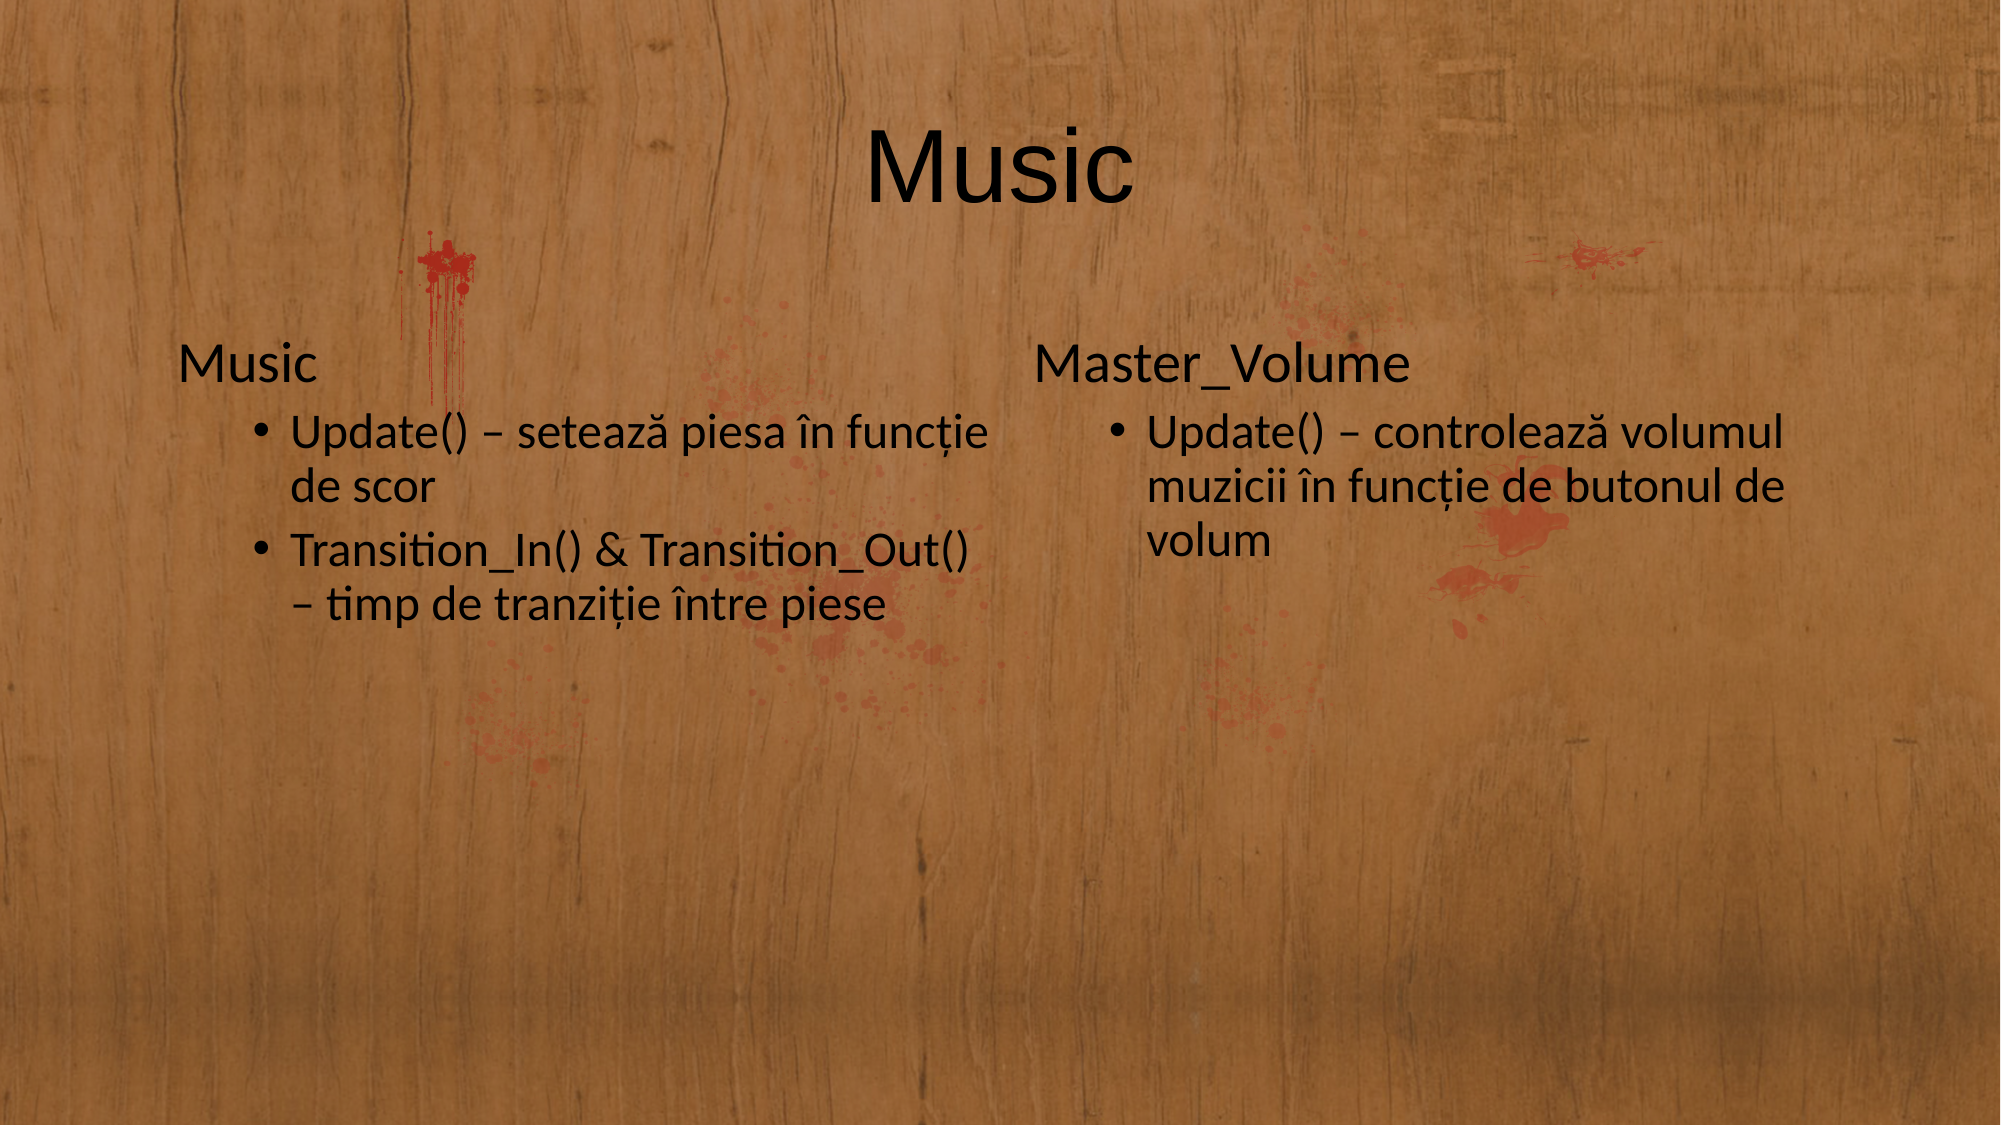

# Music
Music
Update() – setează piesa în funcție de scor
Transition_In() & Transition_Out() – timp de tranziție între piese
Master_Volume
Update() – controlează volumul muzicii în funcție de butonul de volum